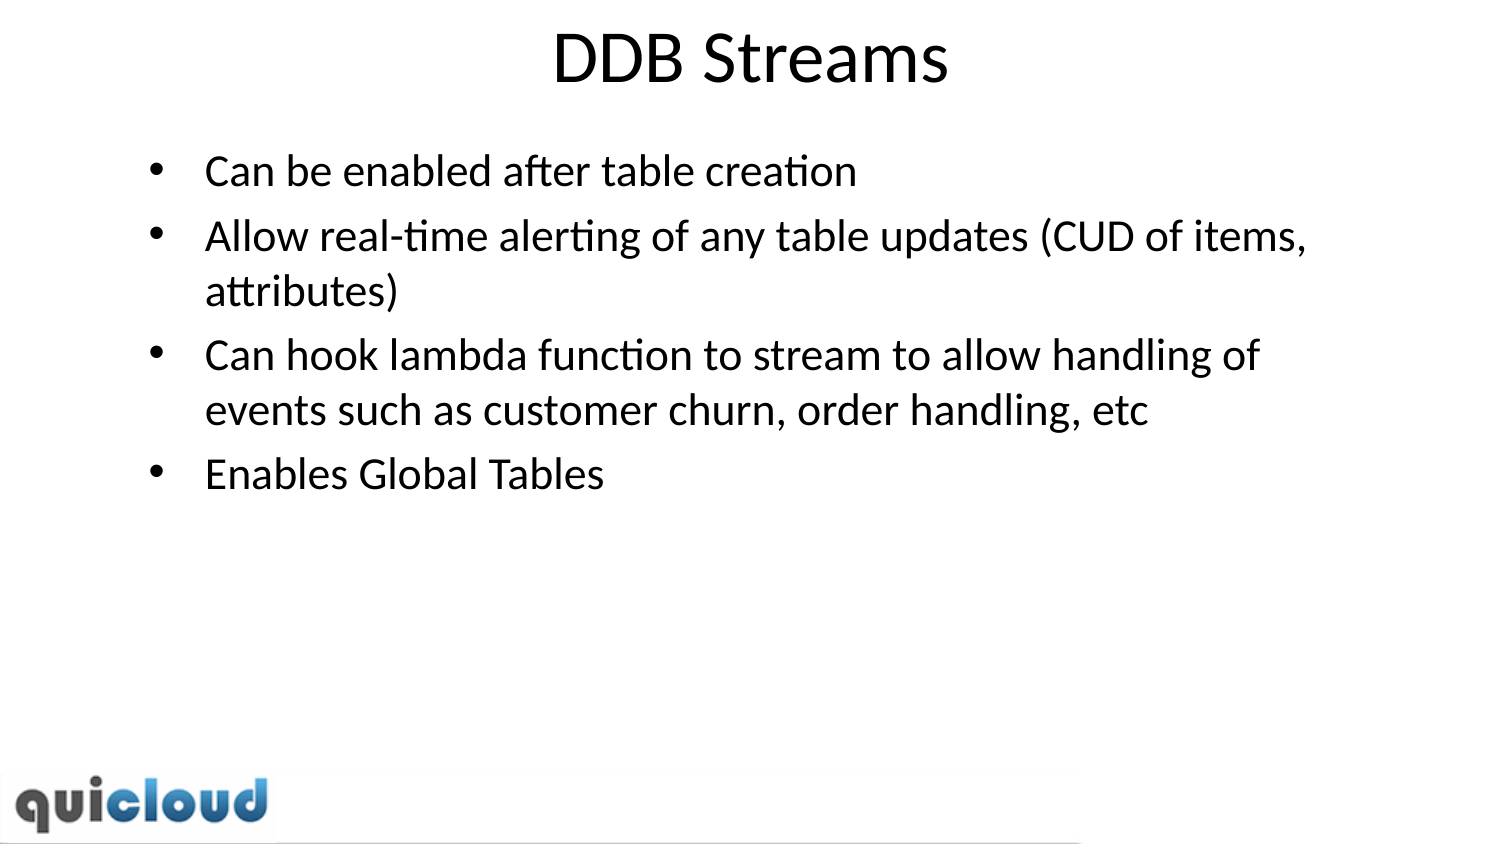

# DDB Streams
Can be enabled after table creation
Allow real-time alerting of any table updates (CUD of items, attributes)
Can hook lambda function to stream to allow handling of events such as customer churn, order handling, etc
Enables Global Tables